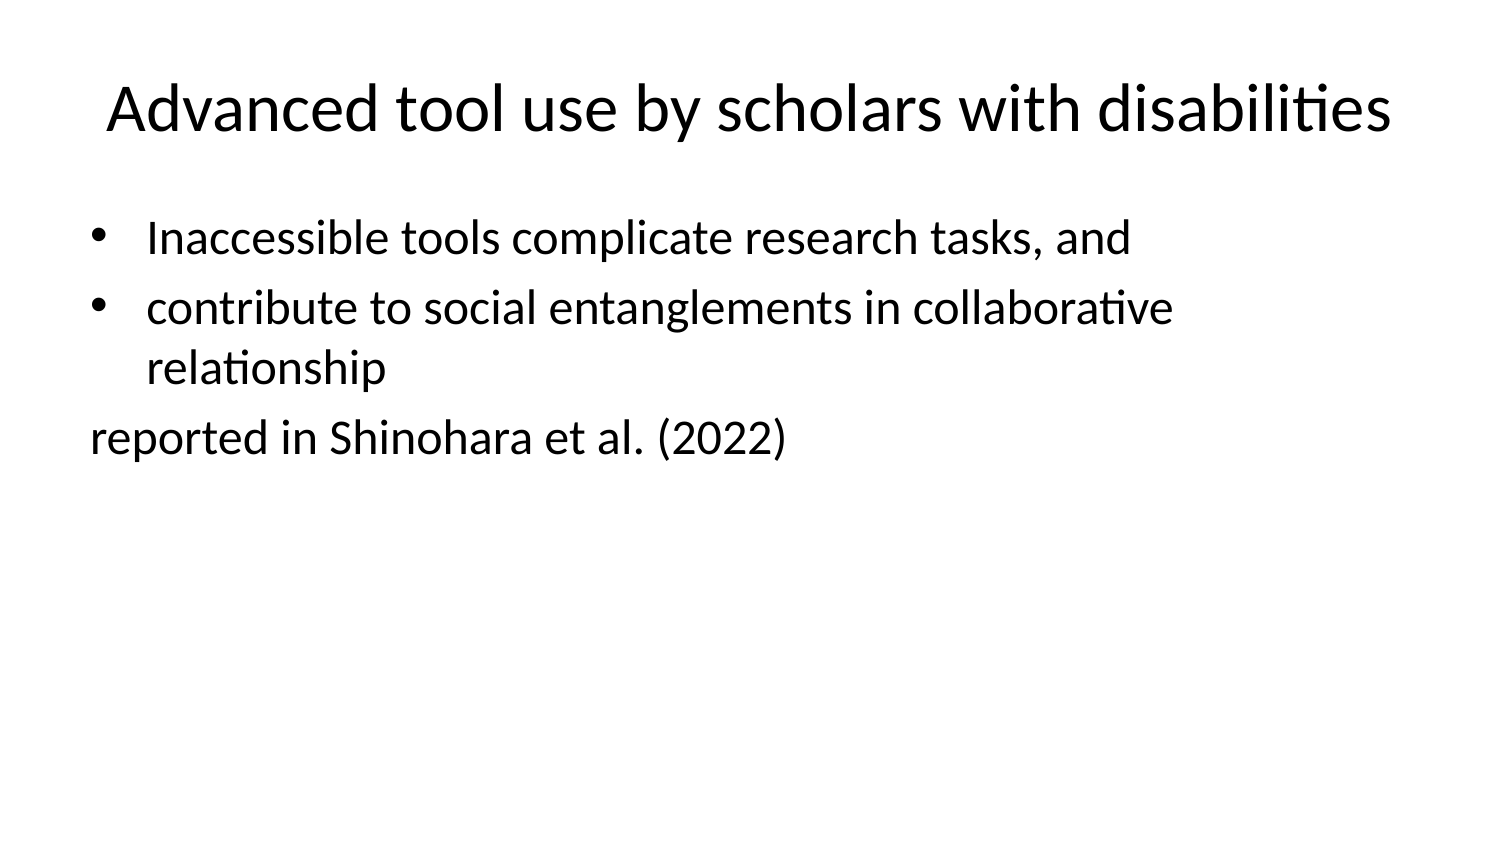

# Advanced tool use by scholars with disabilities
Inaccessible tools complicate research tasks, and
contribute to social entanglements in collaborative relationship
reported in Shinohara et al. (2022)